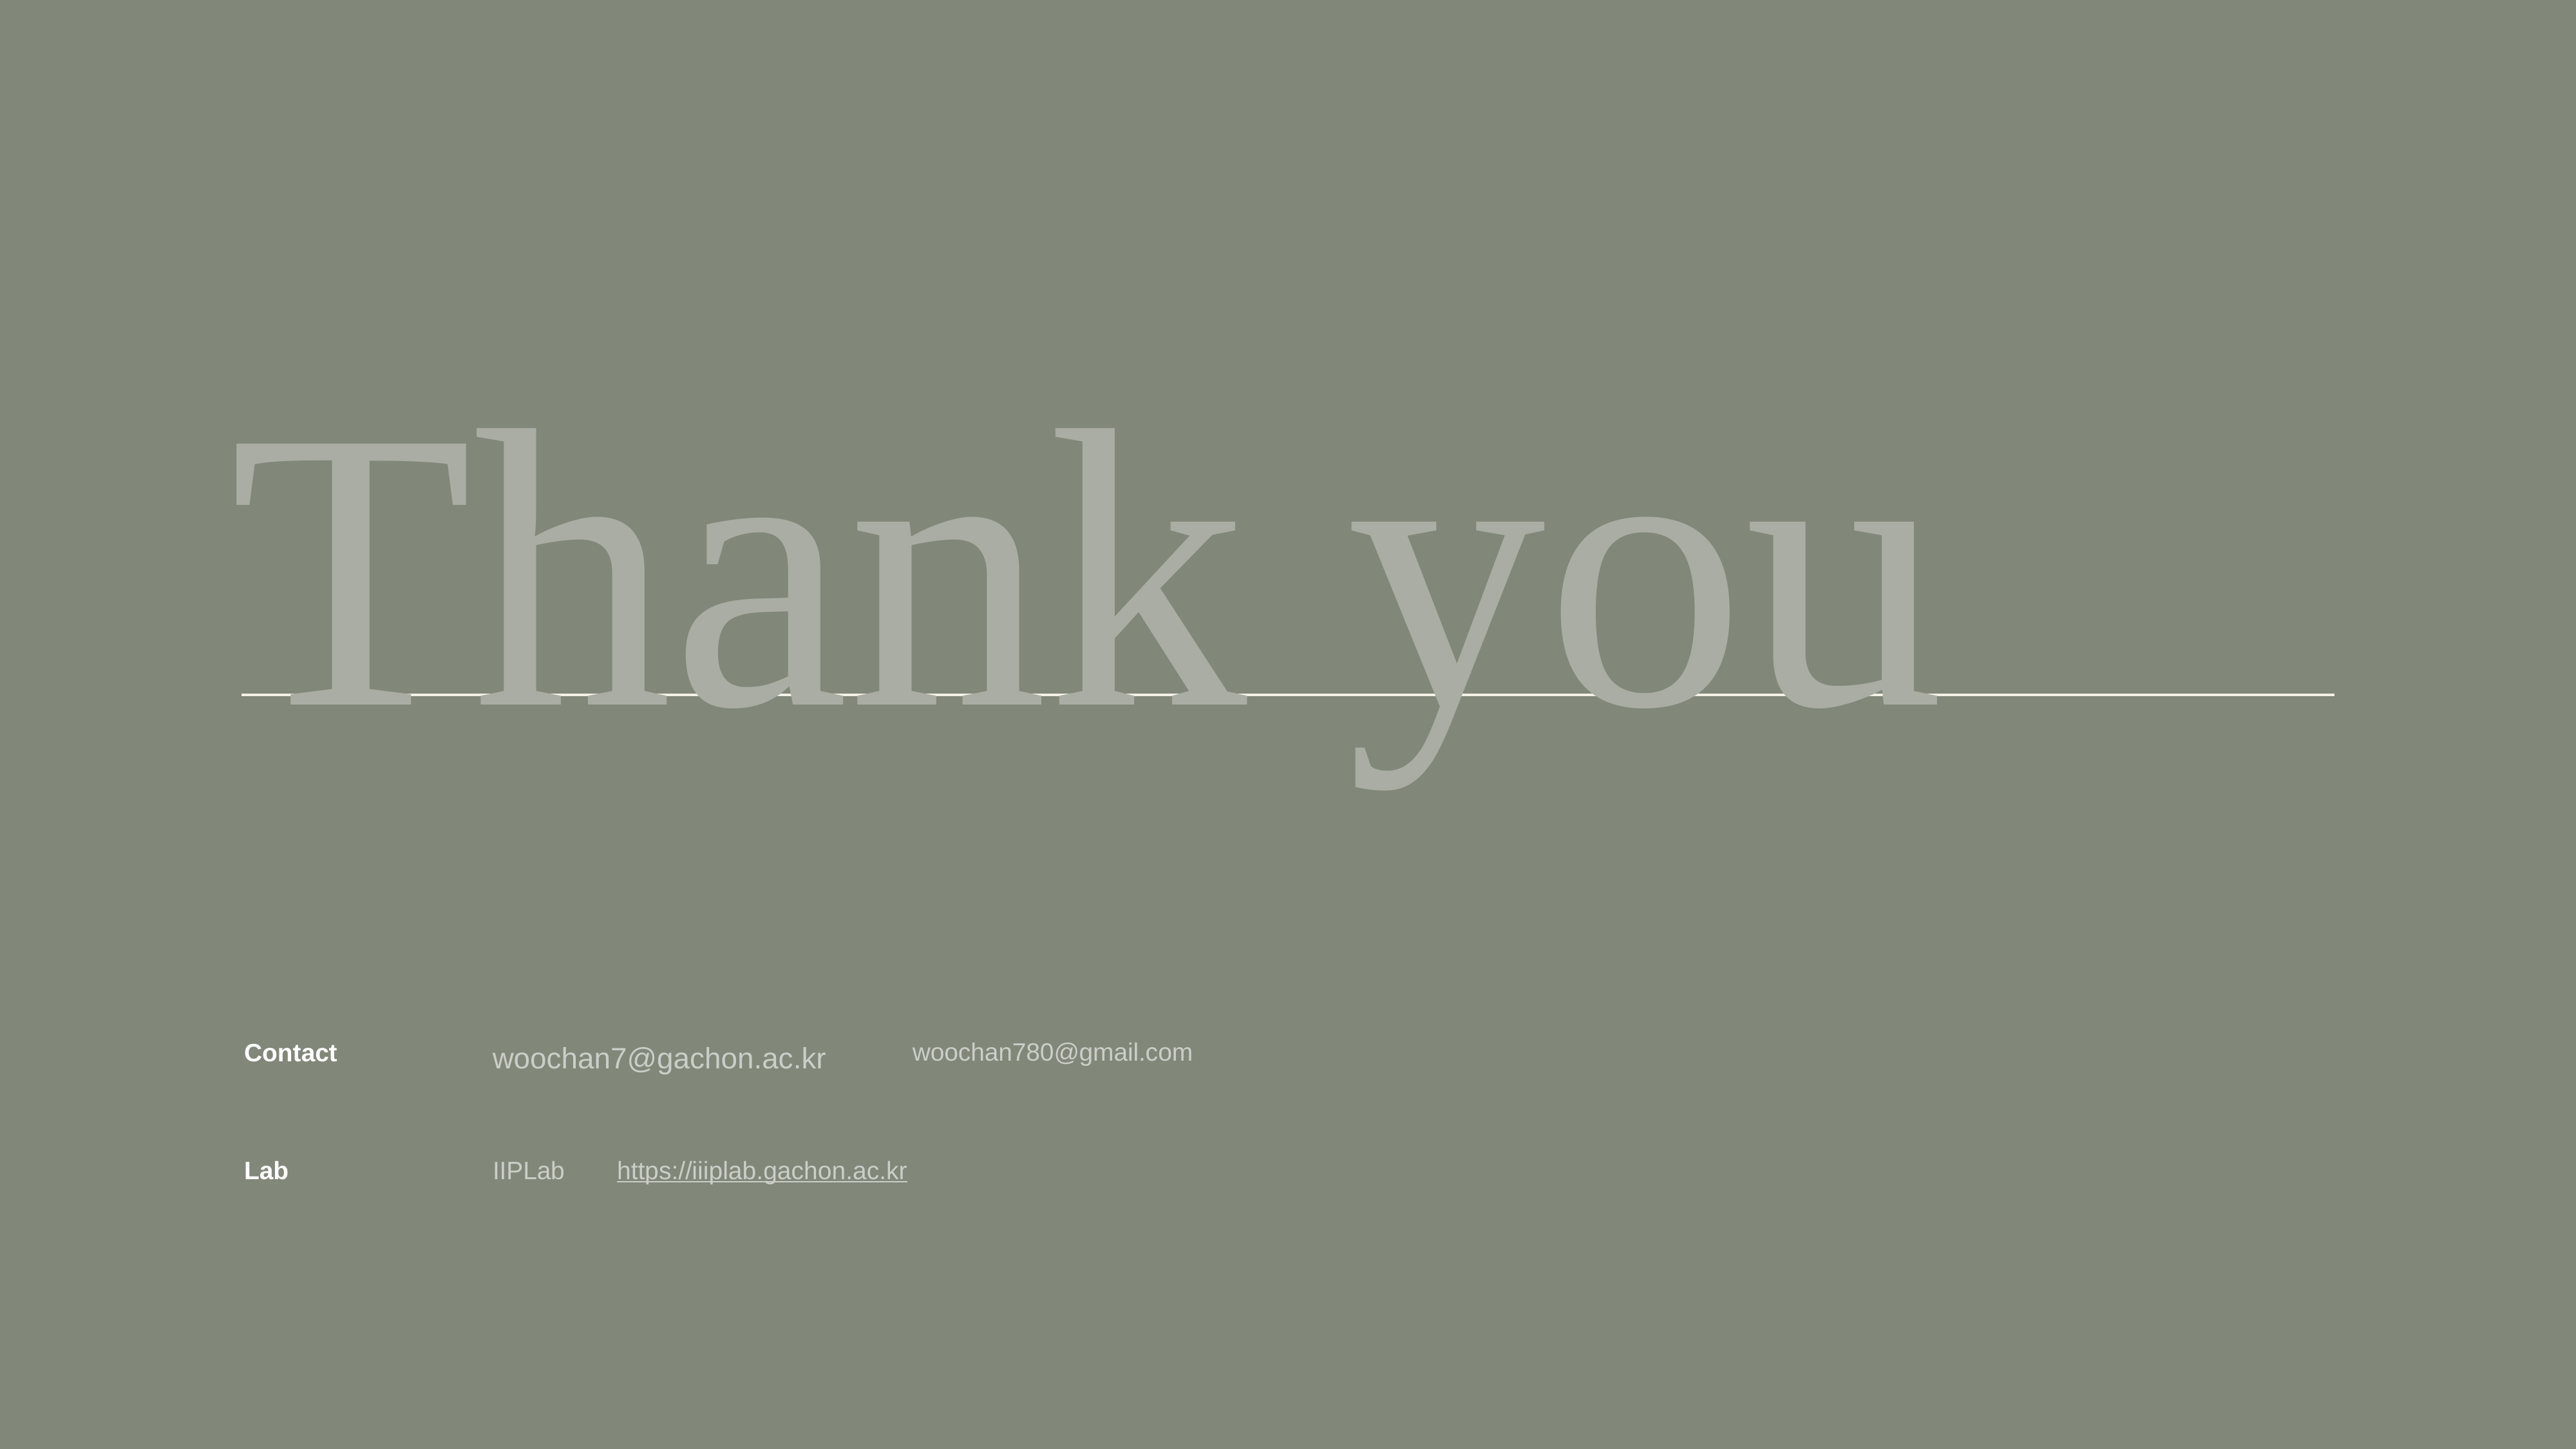

# Thank you

woochan780@gmail.com
Contact
woochan7@gachon.ac.kr
Lab
IIPLab
https://iiiplab.gachon.ac.kr